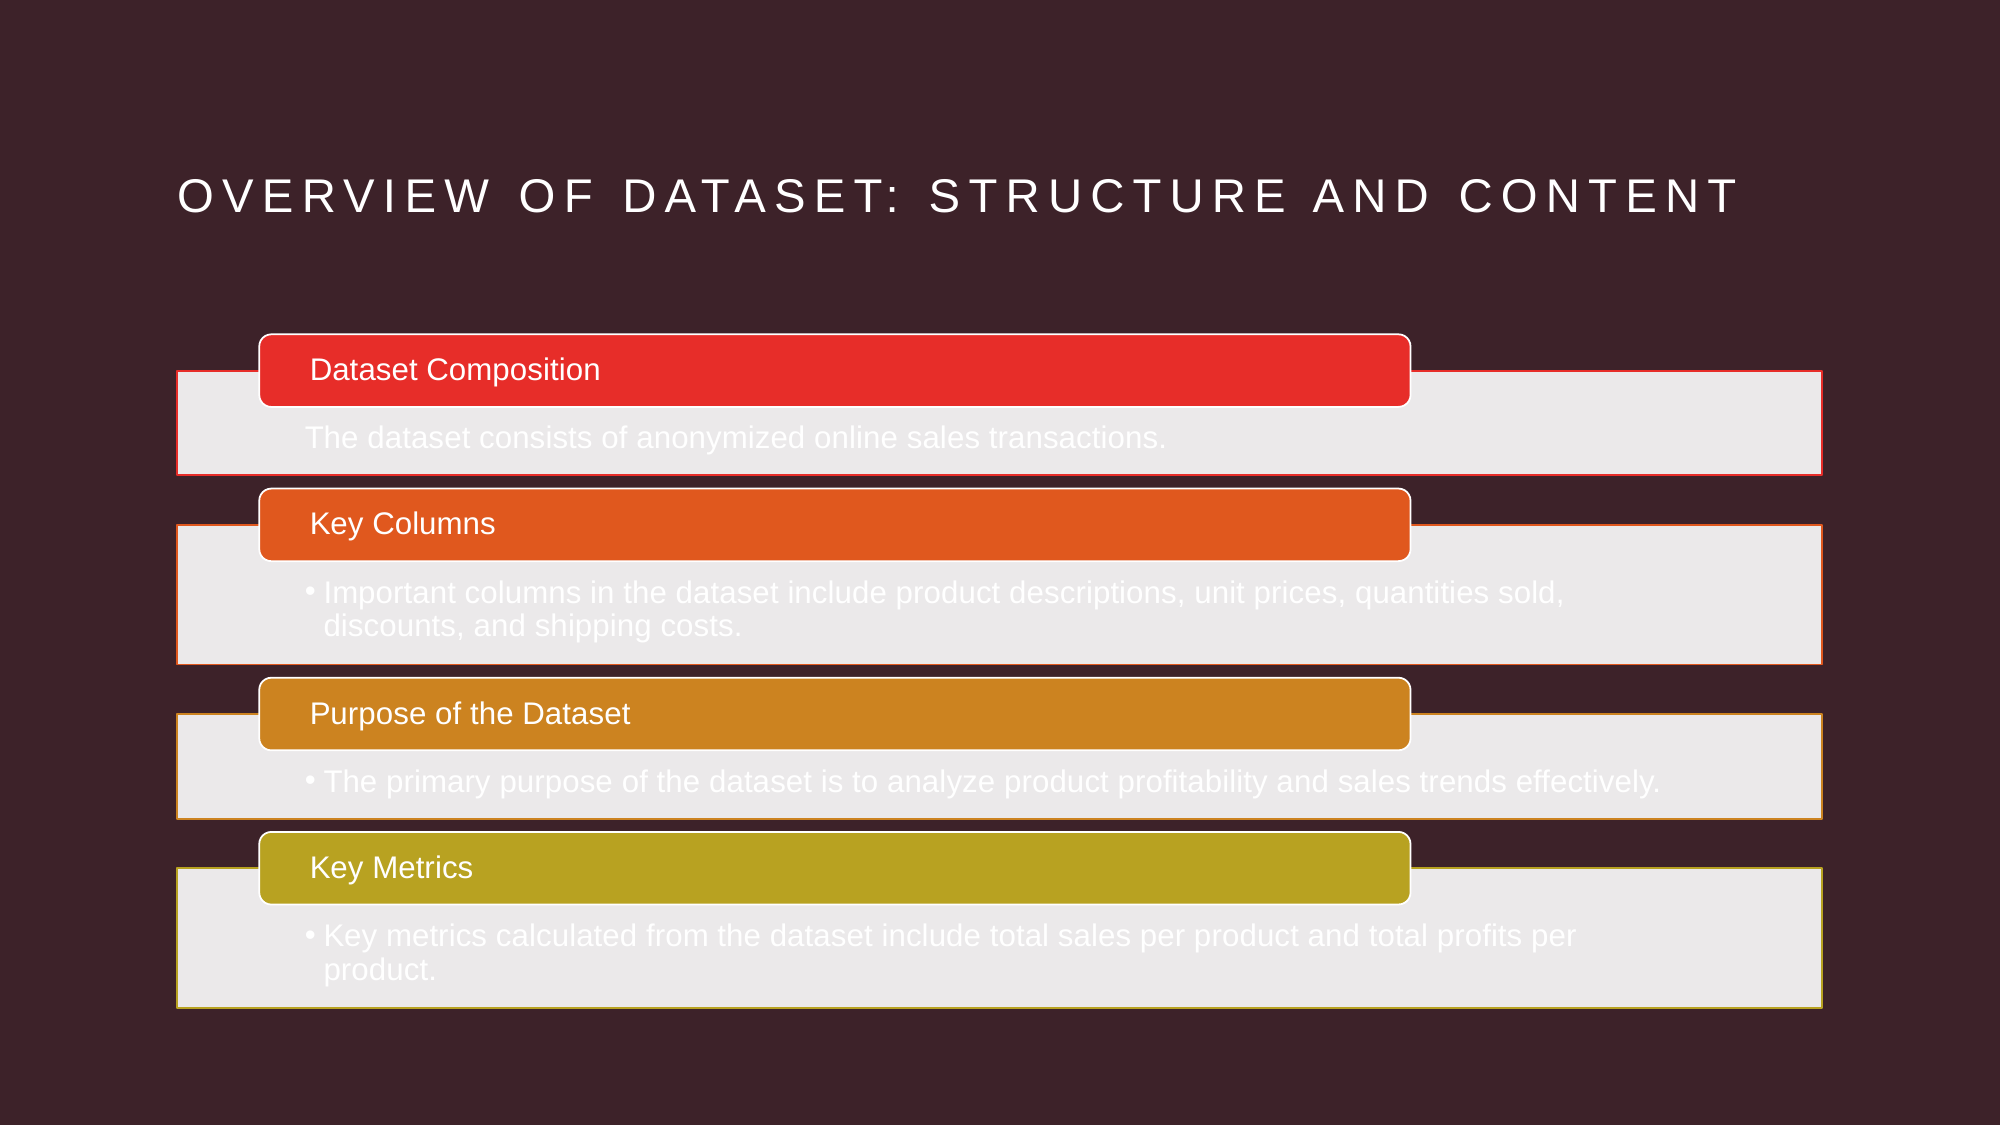

# Overview of Dataset: Structure and Content
The dataset consists of anonymized online sales transactions.
Dataset Composition
Important columns in the dataset include product descriptions, unit prices, quantities sold, discounts, and shipping costs.
Key Columns
The primary purpose of the dataset is to analyze product profitability and sales trends effectively.
Purpose of the Dataset
Key metrics calculated from the dataset include total sales per product and total profits per product.
Key Metrics